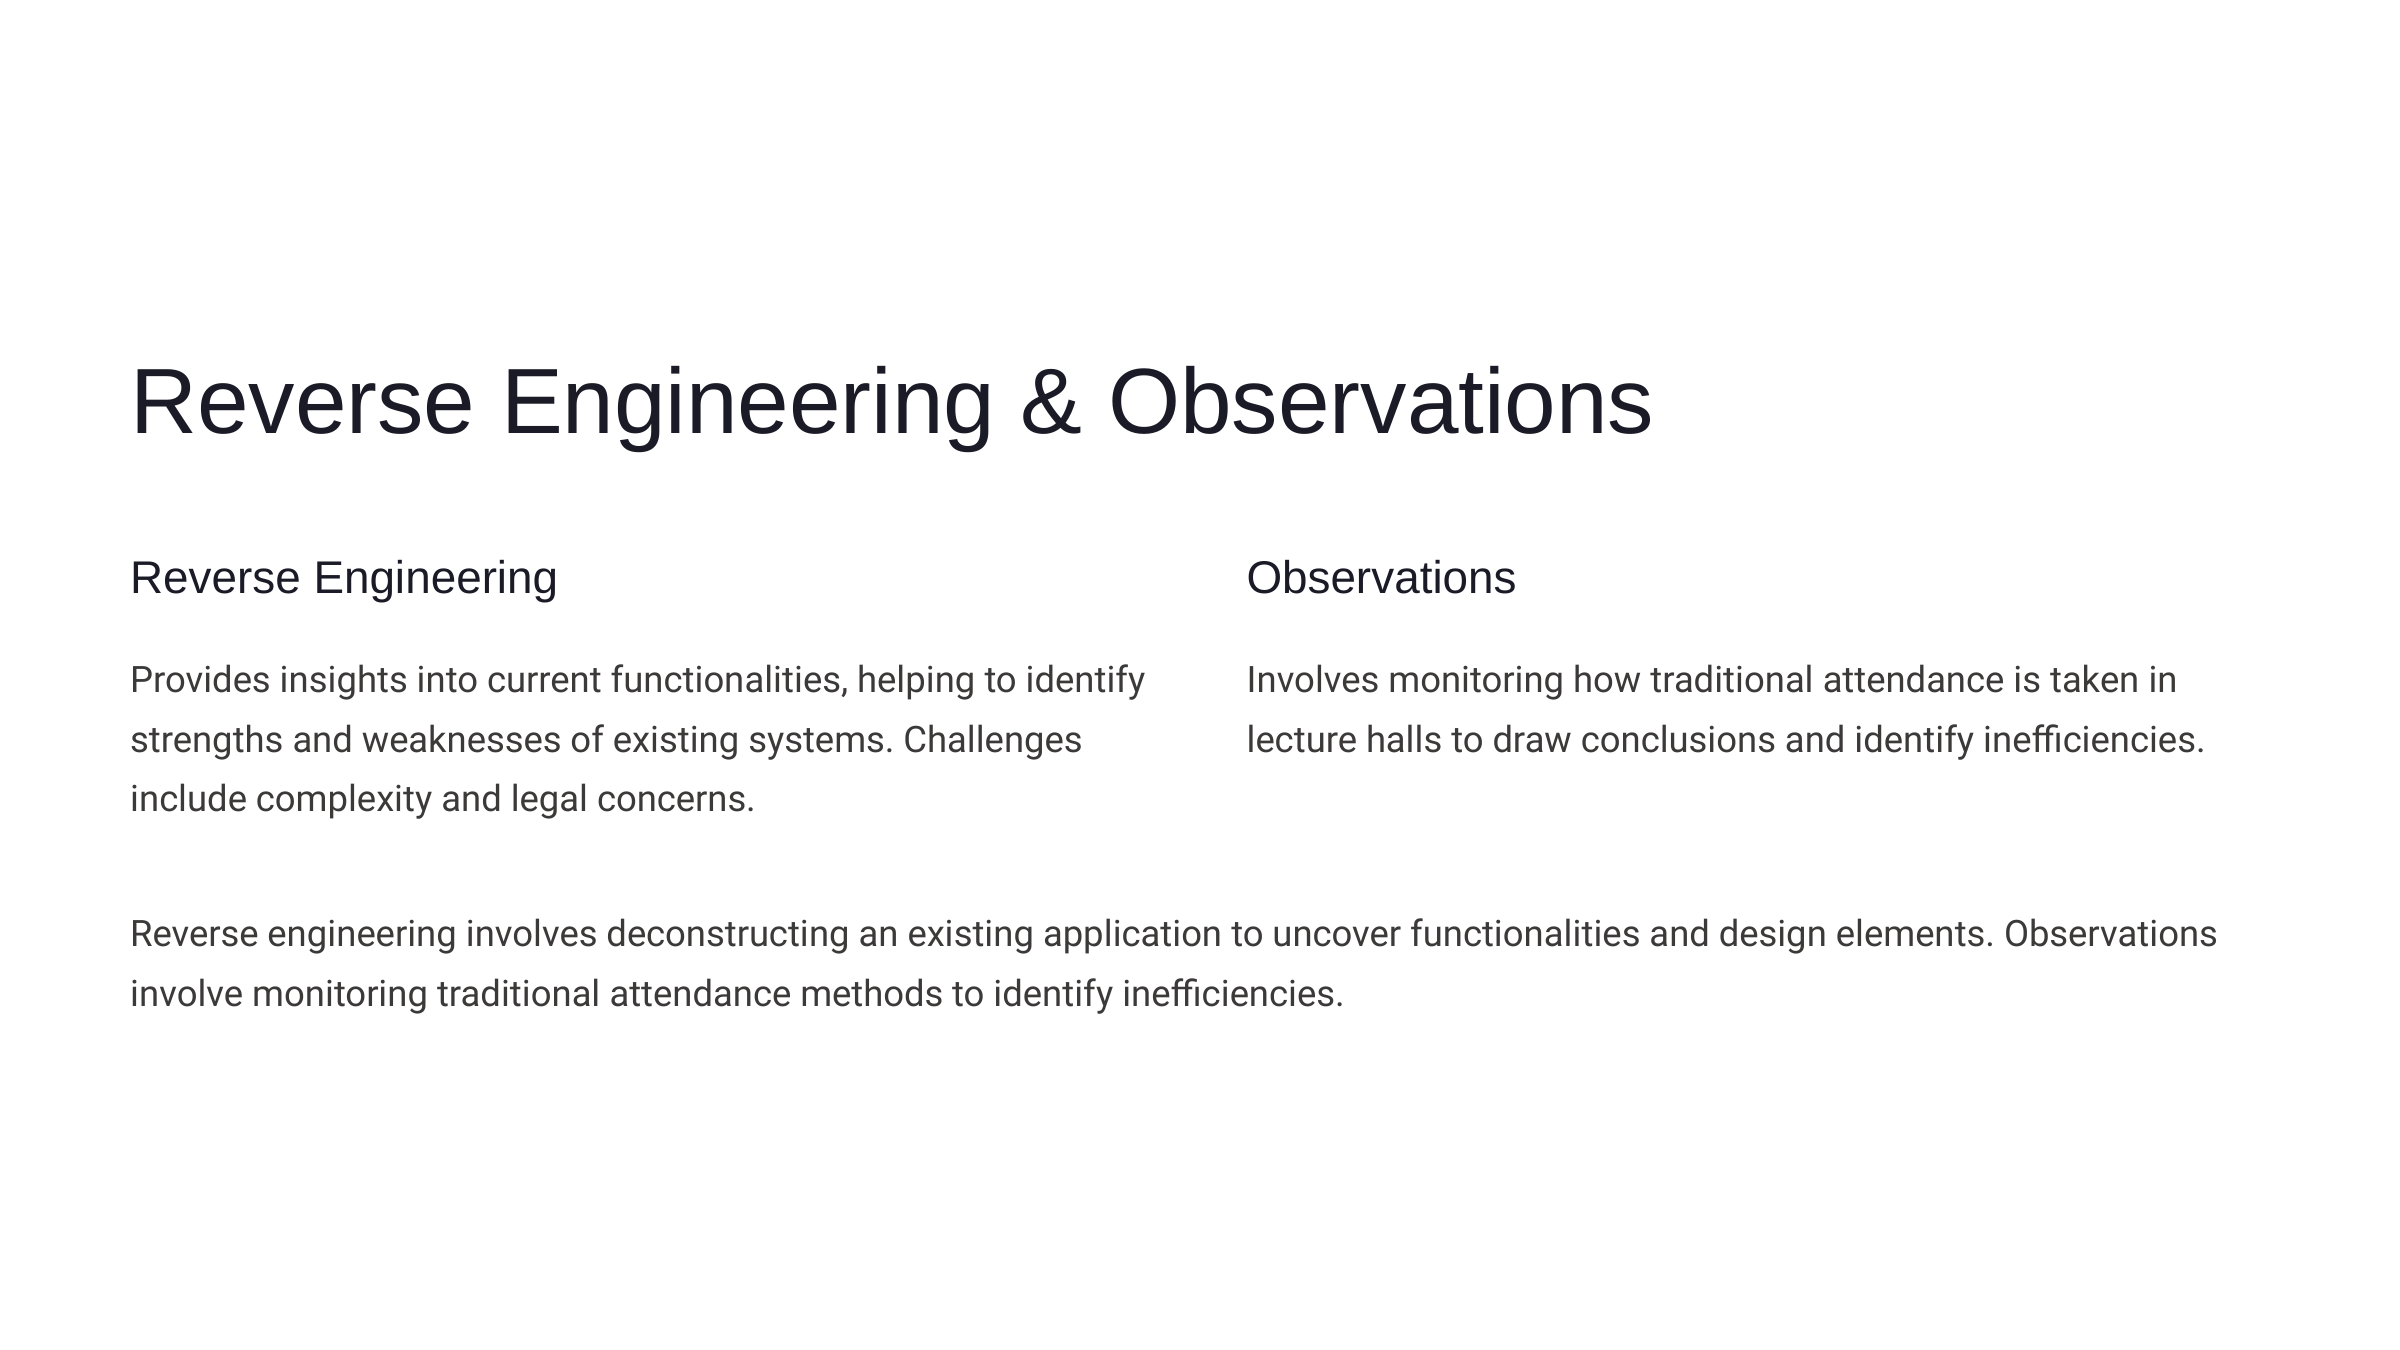

Reverse Engineering & Observations
Reverse Engineering
Observations
Provides insights into current functionalities, helping to identify strengths and weaknesses of existing systems. Challenges include complexity and legal concerns.
Involves monitoring how traditional attendance is taken in lecture halls to draw conclusions and identify inefficiencies.
Reverse engineering involves deconstructing an existing application to uncover functionalities and design elements. Observations involve monitoring traditional attendance methods to identify inefficiencies.